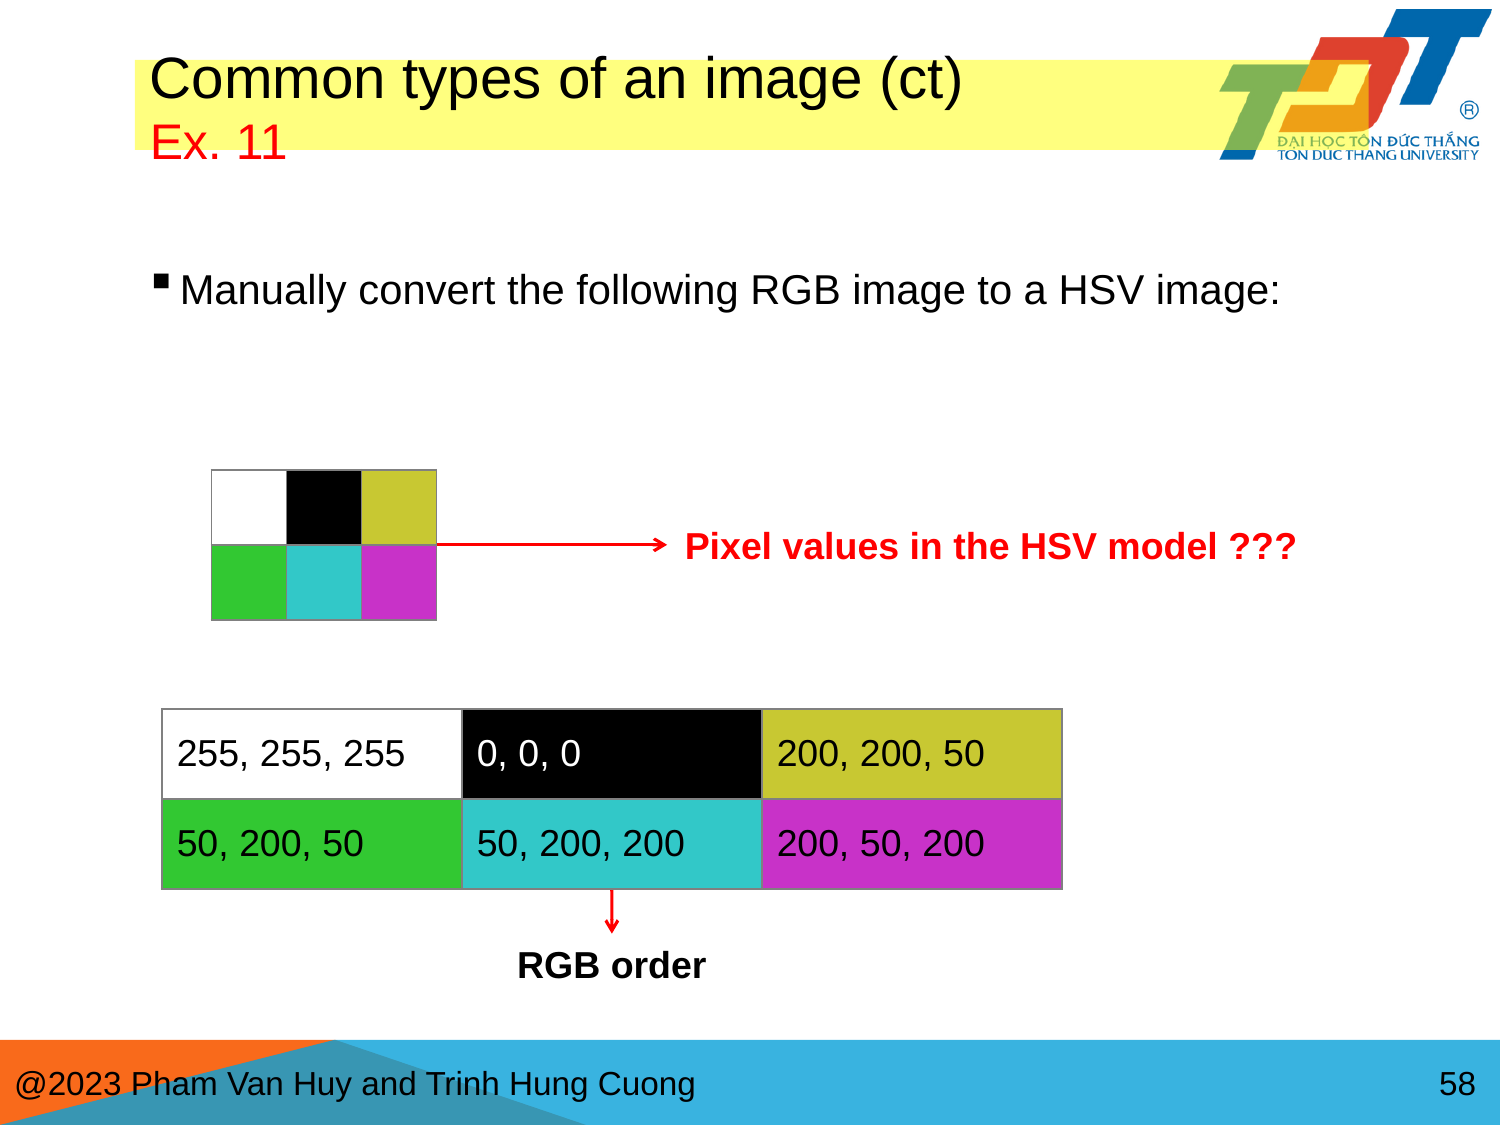

# Common types of an image (ct) Ex. 11

Manually convert the following RGB image to a HSV image:

|  |  |  |
| --- | --- | --- |
|  |  |  |
Pixel values in the HSV model ???
| 255, 255, 255 | 0, 0, 0 | 200, 200, 50 |
| --- | --- | --- |
| 50, 200, 50 | 50, 200, 200 | 200, 50, 200 |
RGB order